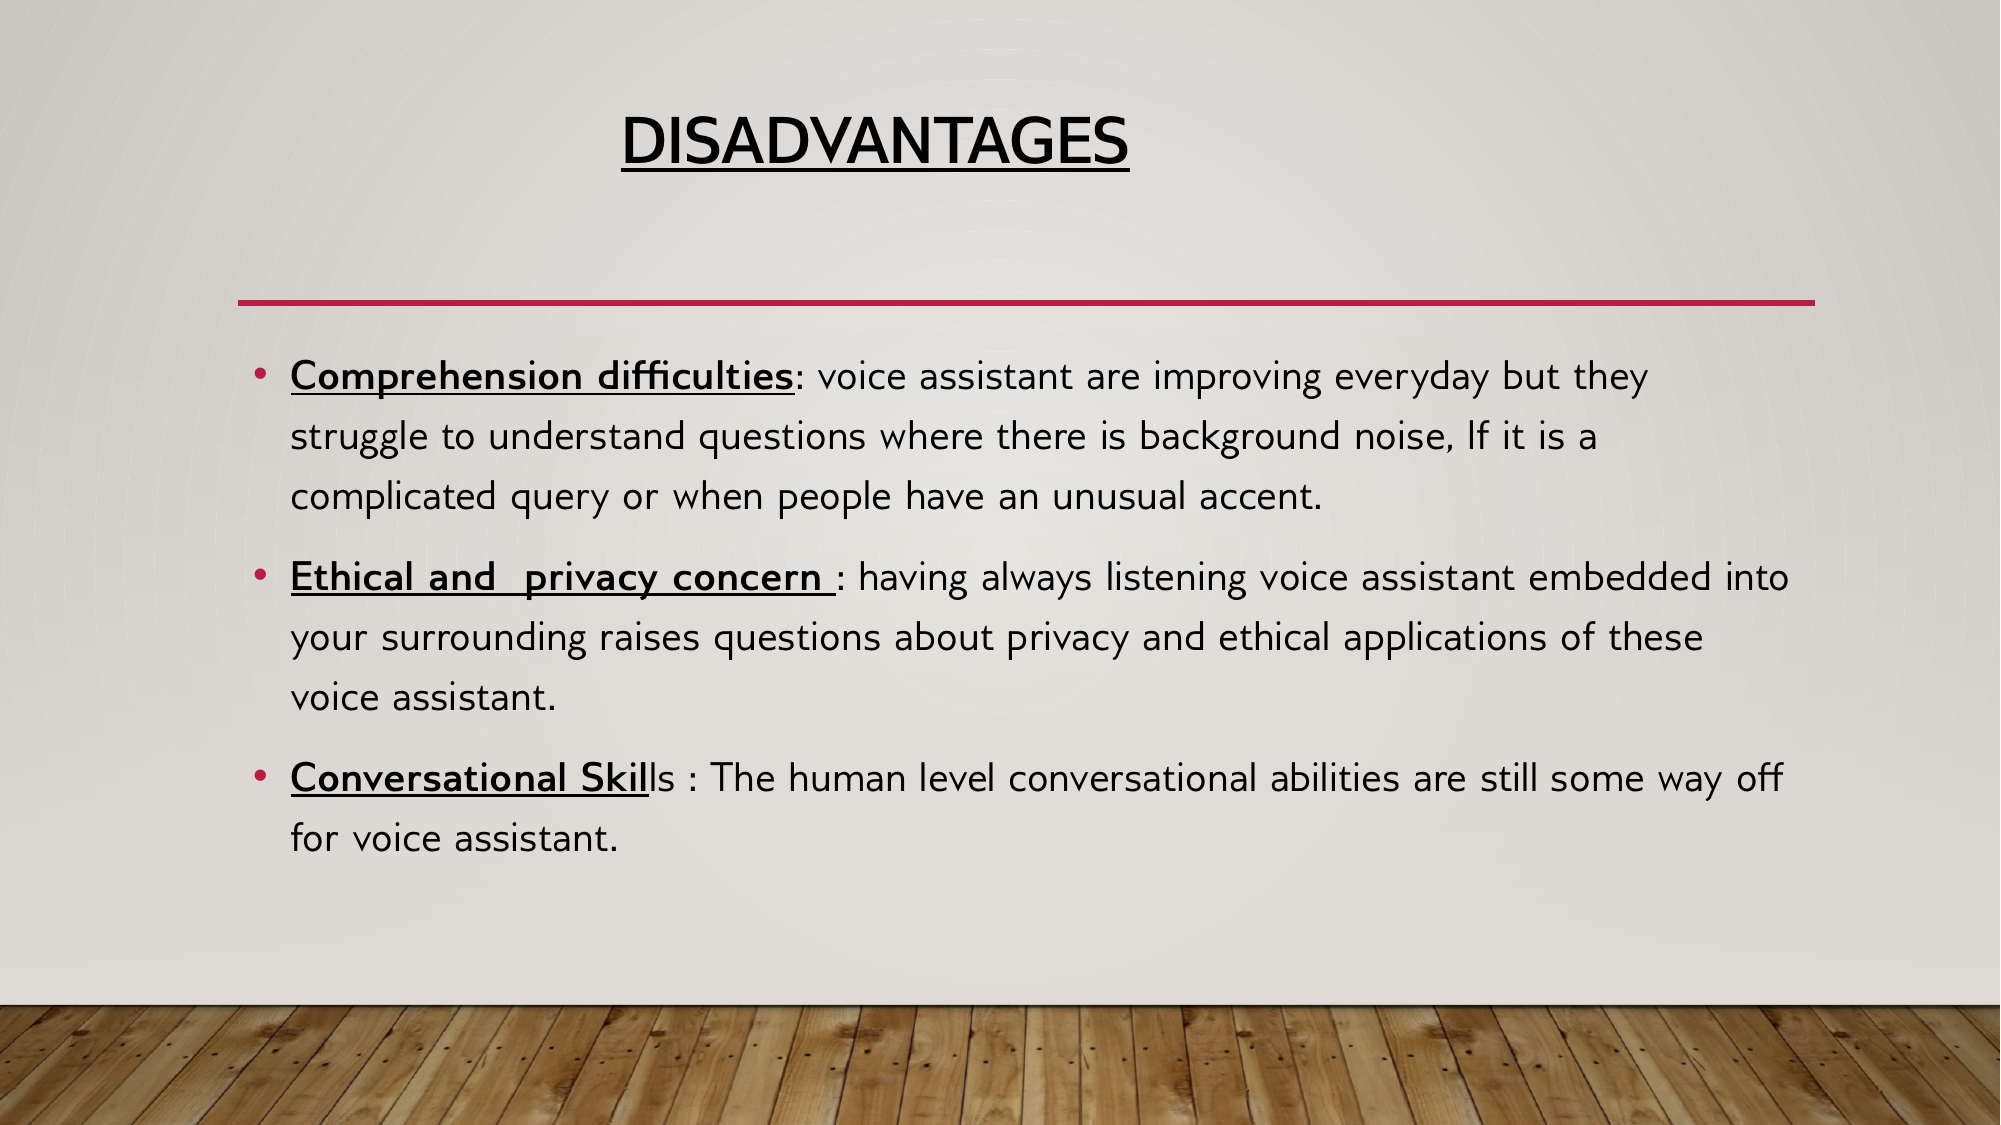

# DISADVANTAGES
Comprehension difficulties: voice assistant are improving everyday but they struggle to understand questions where there is background noise, If it is a complicated query or when people have an unusual accent.
Ethical and  privacy concern : having always listening voice assistant embedded into your surrounding raises questions about privacy and ethical applications of these voice assistant.
Conversational Skills : The human level conversational abilities are still some way off for voice assistant.